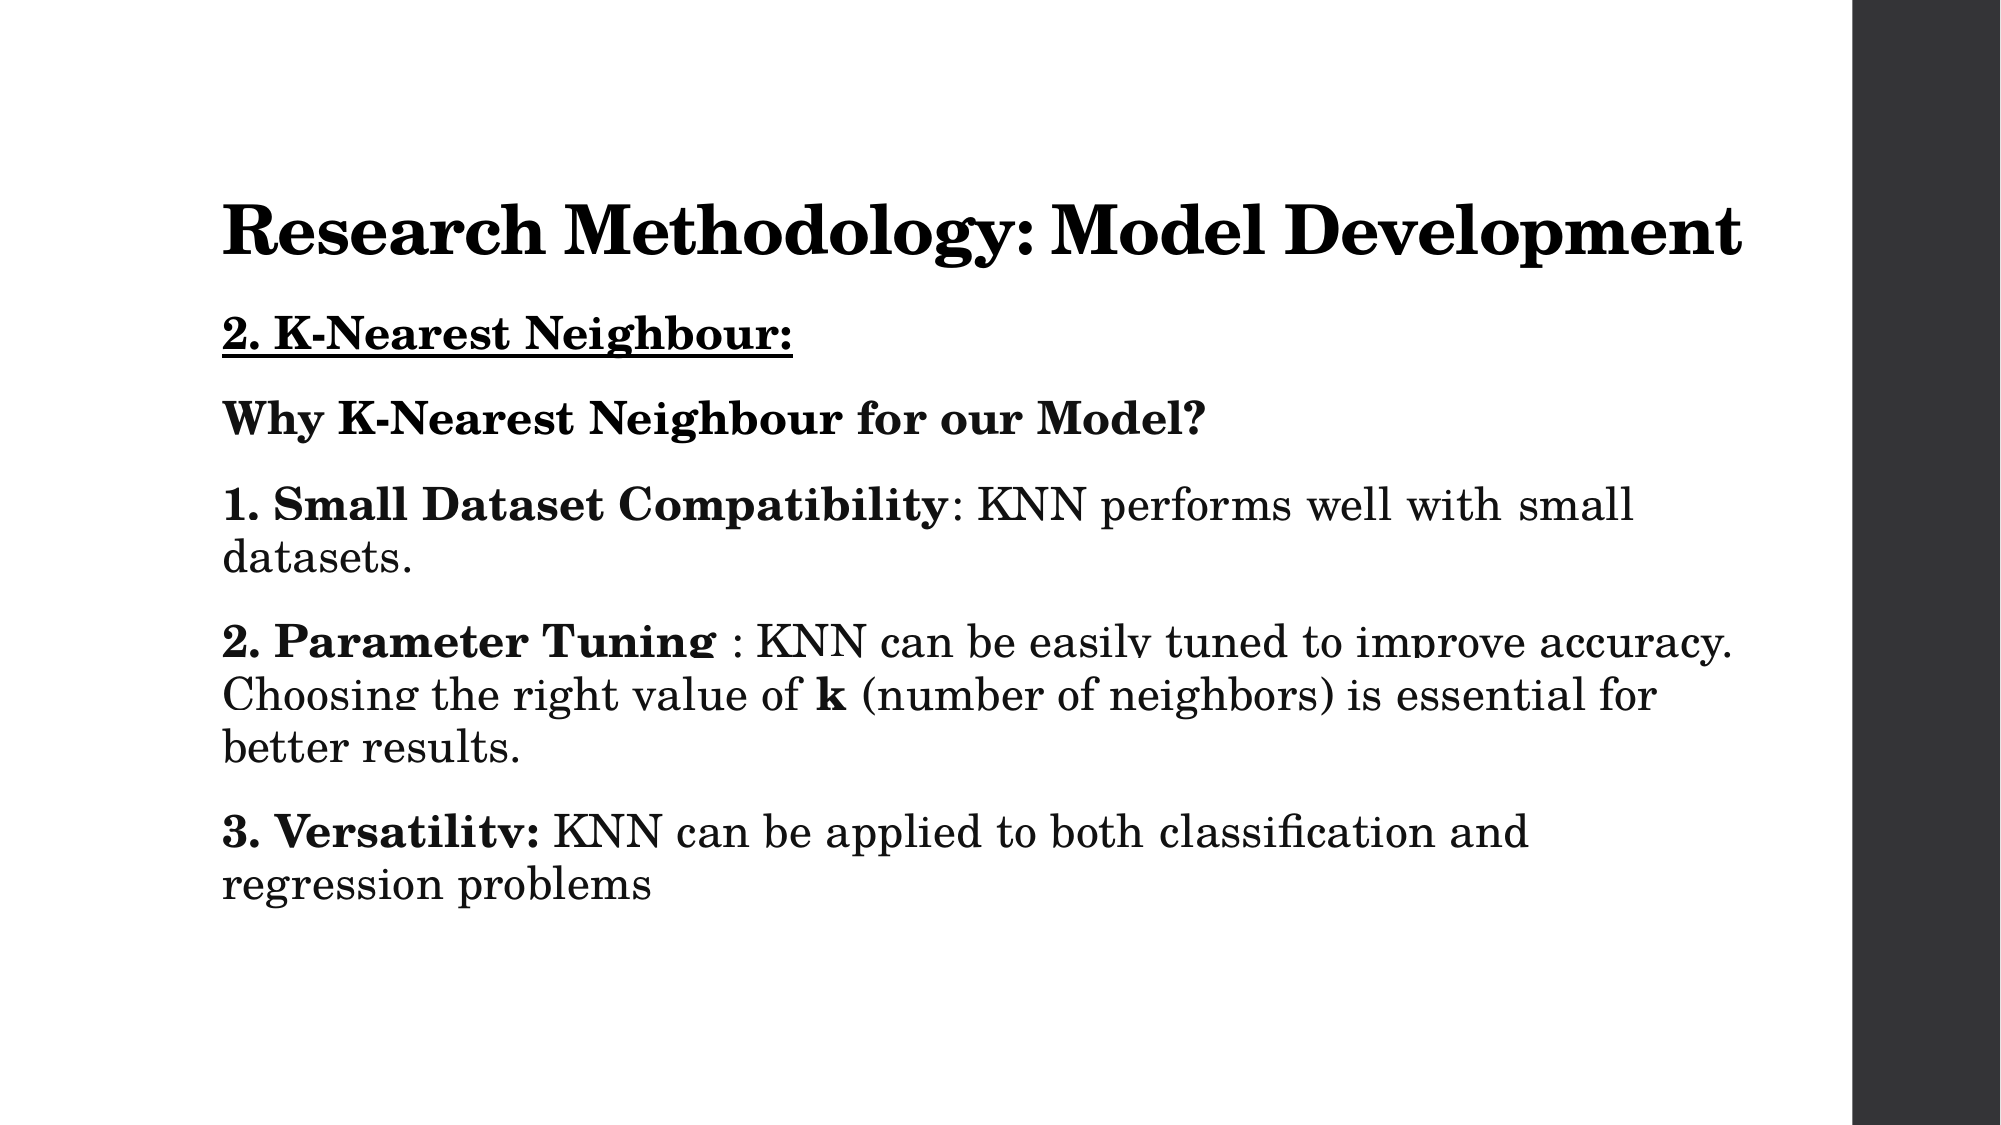

# Research Methodology: Model Development
2. K-Nearest Neighbour:
Why K-Nearest Neighbour for our Model?
1. Small Dataset Compatibility: KNN performs well with small datasets.
2. Parameter Tuning : KNN can be easily tuned to improve accuracy. Choosing the right value of k (number of neighbors) is essential for better results.
3. Versatility: KNN can be applied to both classification and regression problems